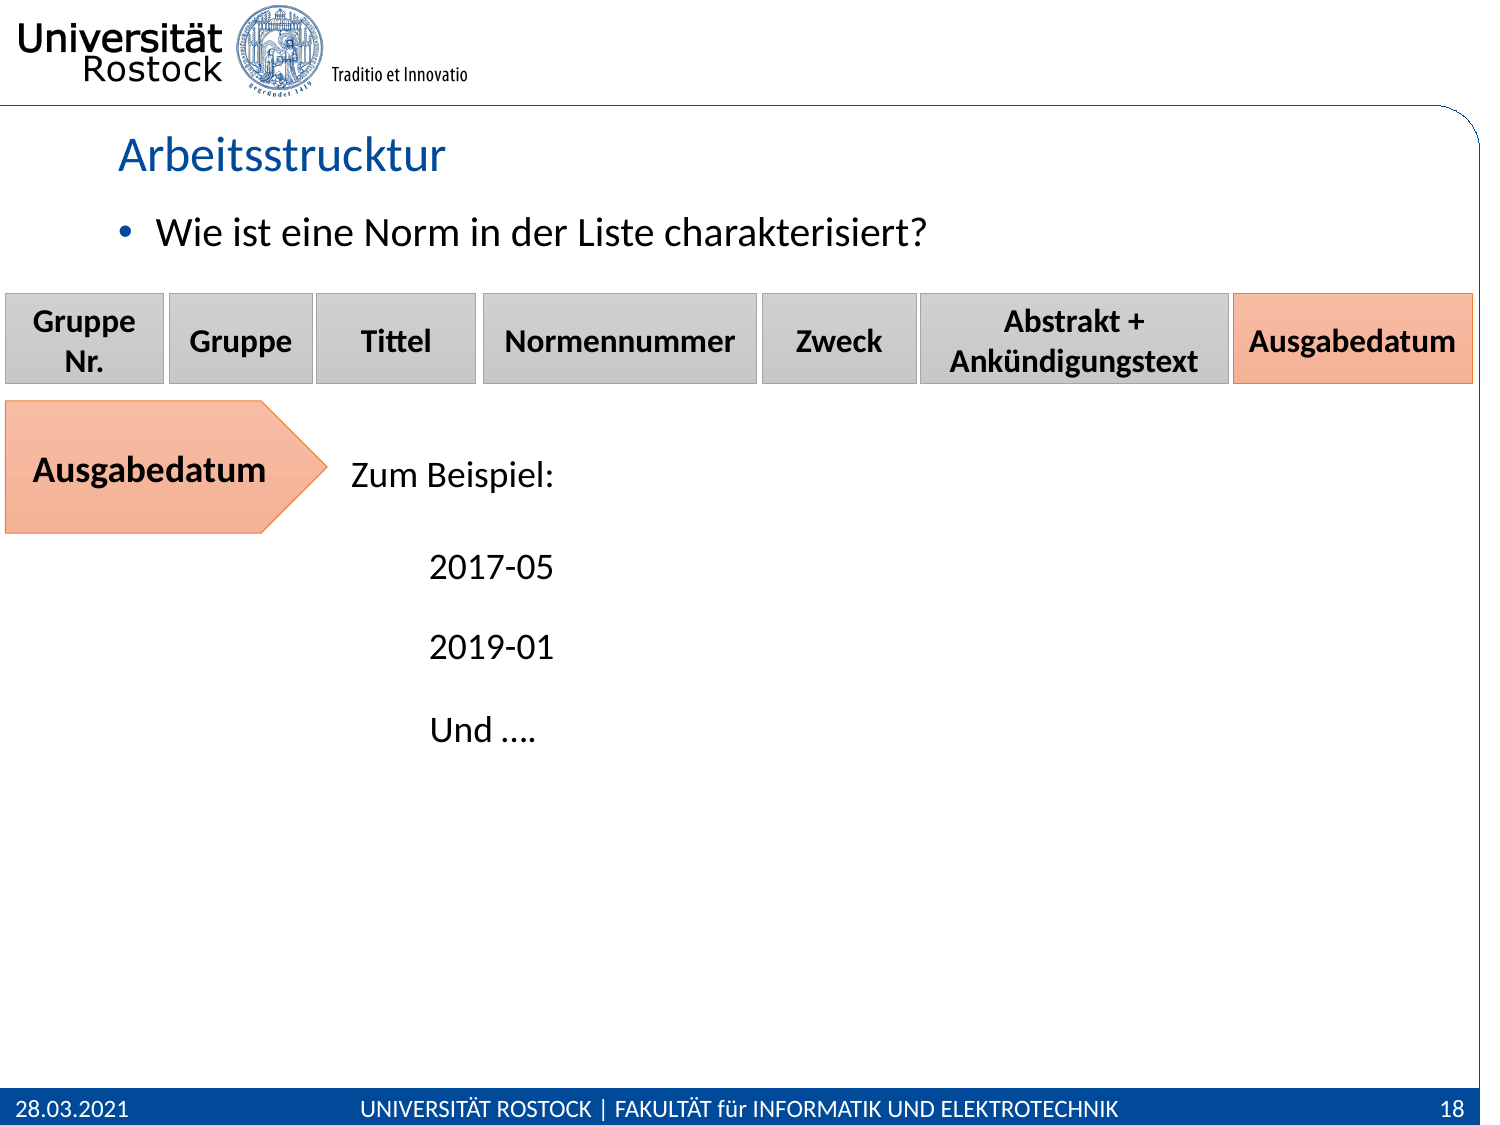

# Arbeitsstrucktur
Wie ist eine Norm in der Liste charakterisiert?
Gruppe Nr.
Gruppe
Tittel
Normennummer
Zweck
Abstrakt + Ankündigungstext
Ausgabedatum
Ausgabedatum
Zum Beispiel:
2017-05
2019-01
Und ….
28.03.2021
UNIVERSITÄT ROSTOCK | FAKULTÄT für INFORMATIK UND ELEKTROTECHNIK
18